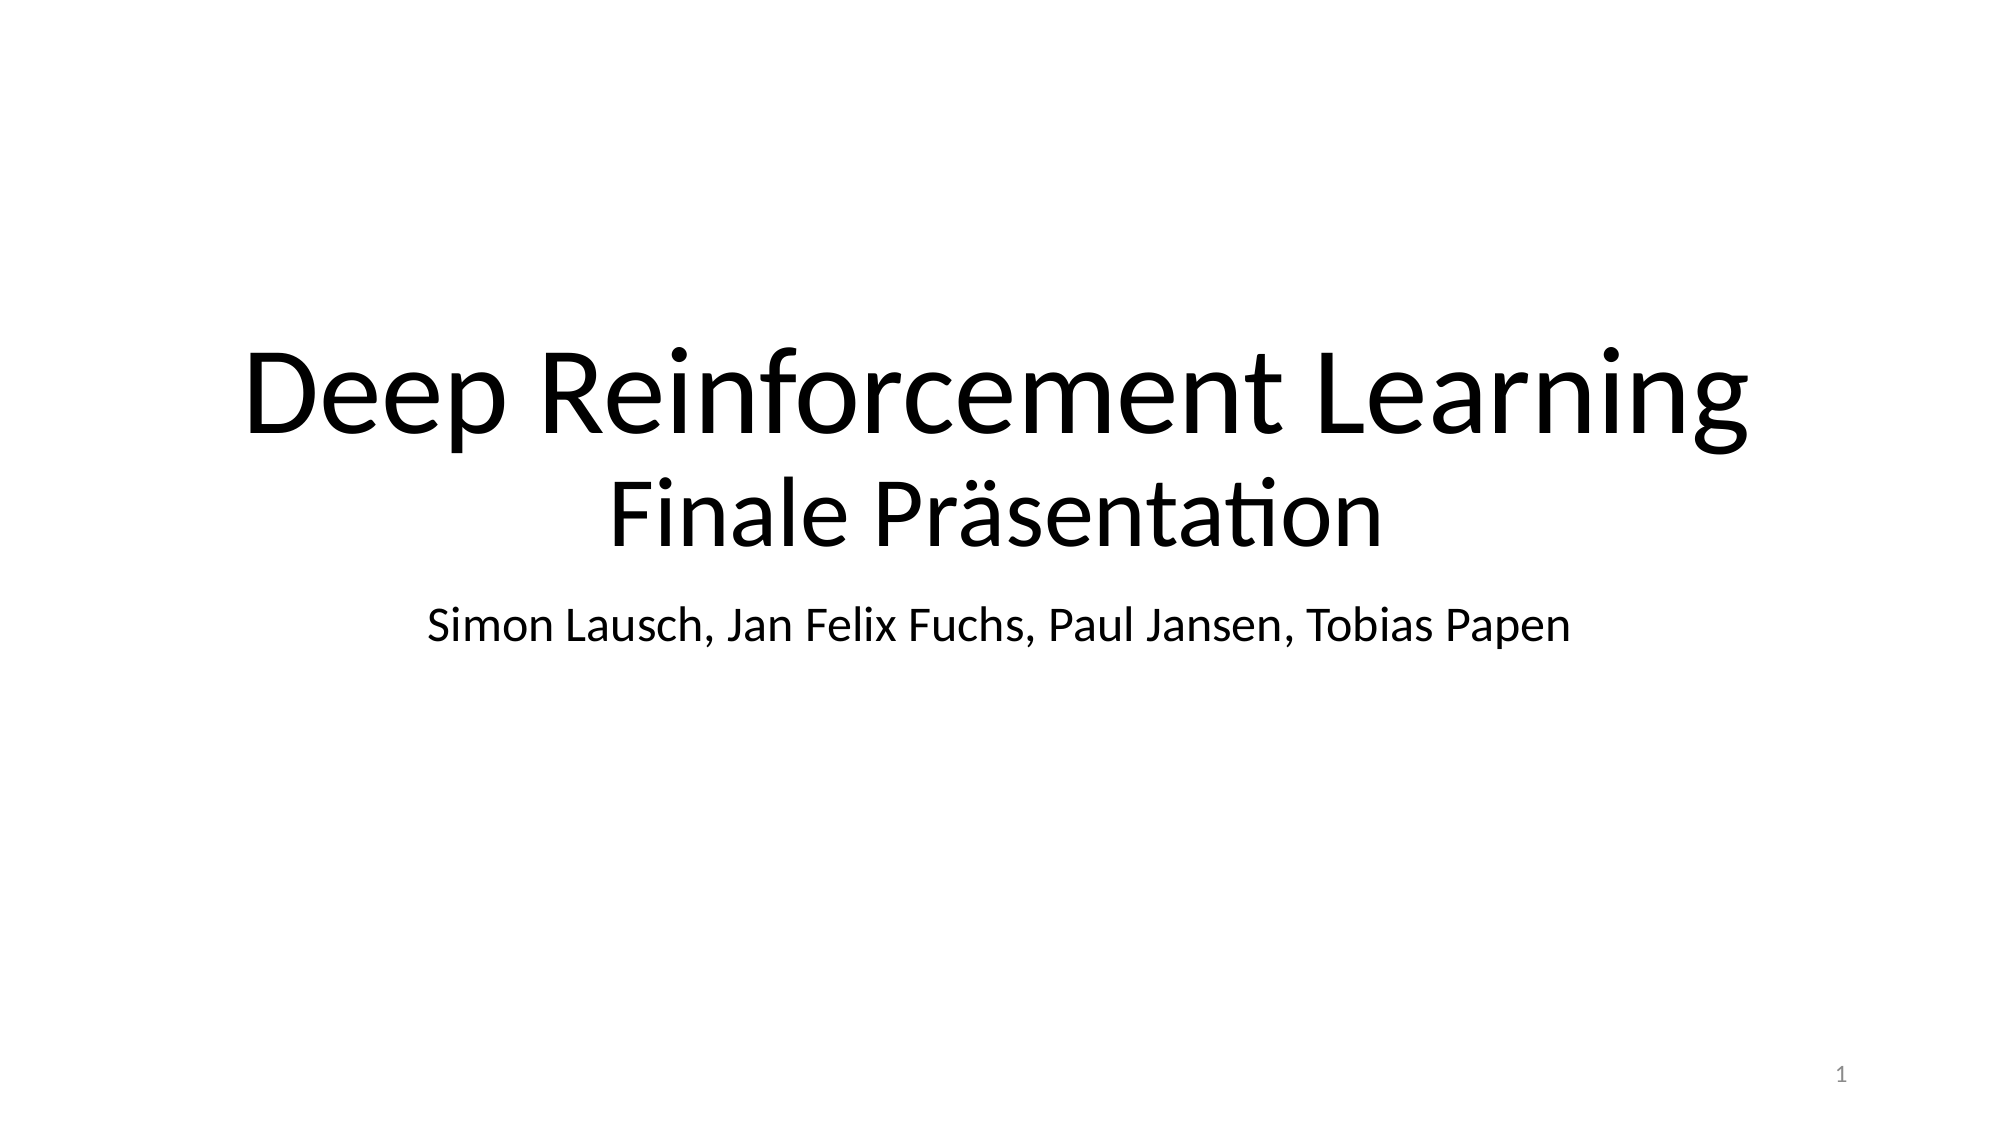

# Deep Reinforcement Learning Finale Präsentation
Simon Lausch, Jan Felix Fuchs, Paul Jansen, Tobias Papen

1